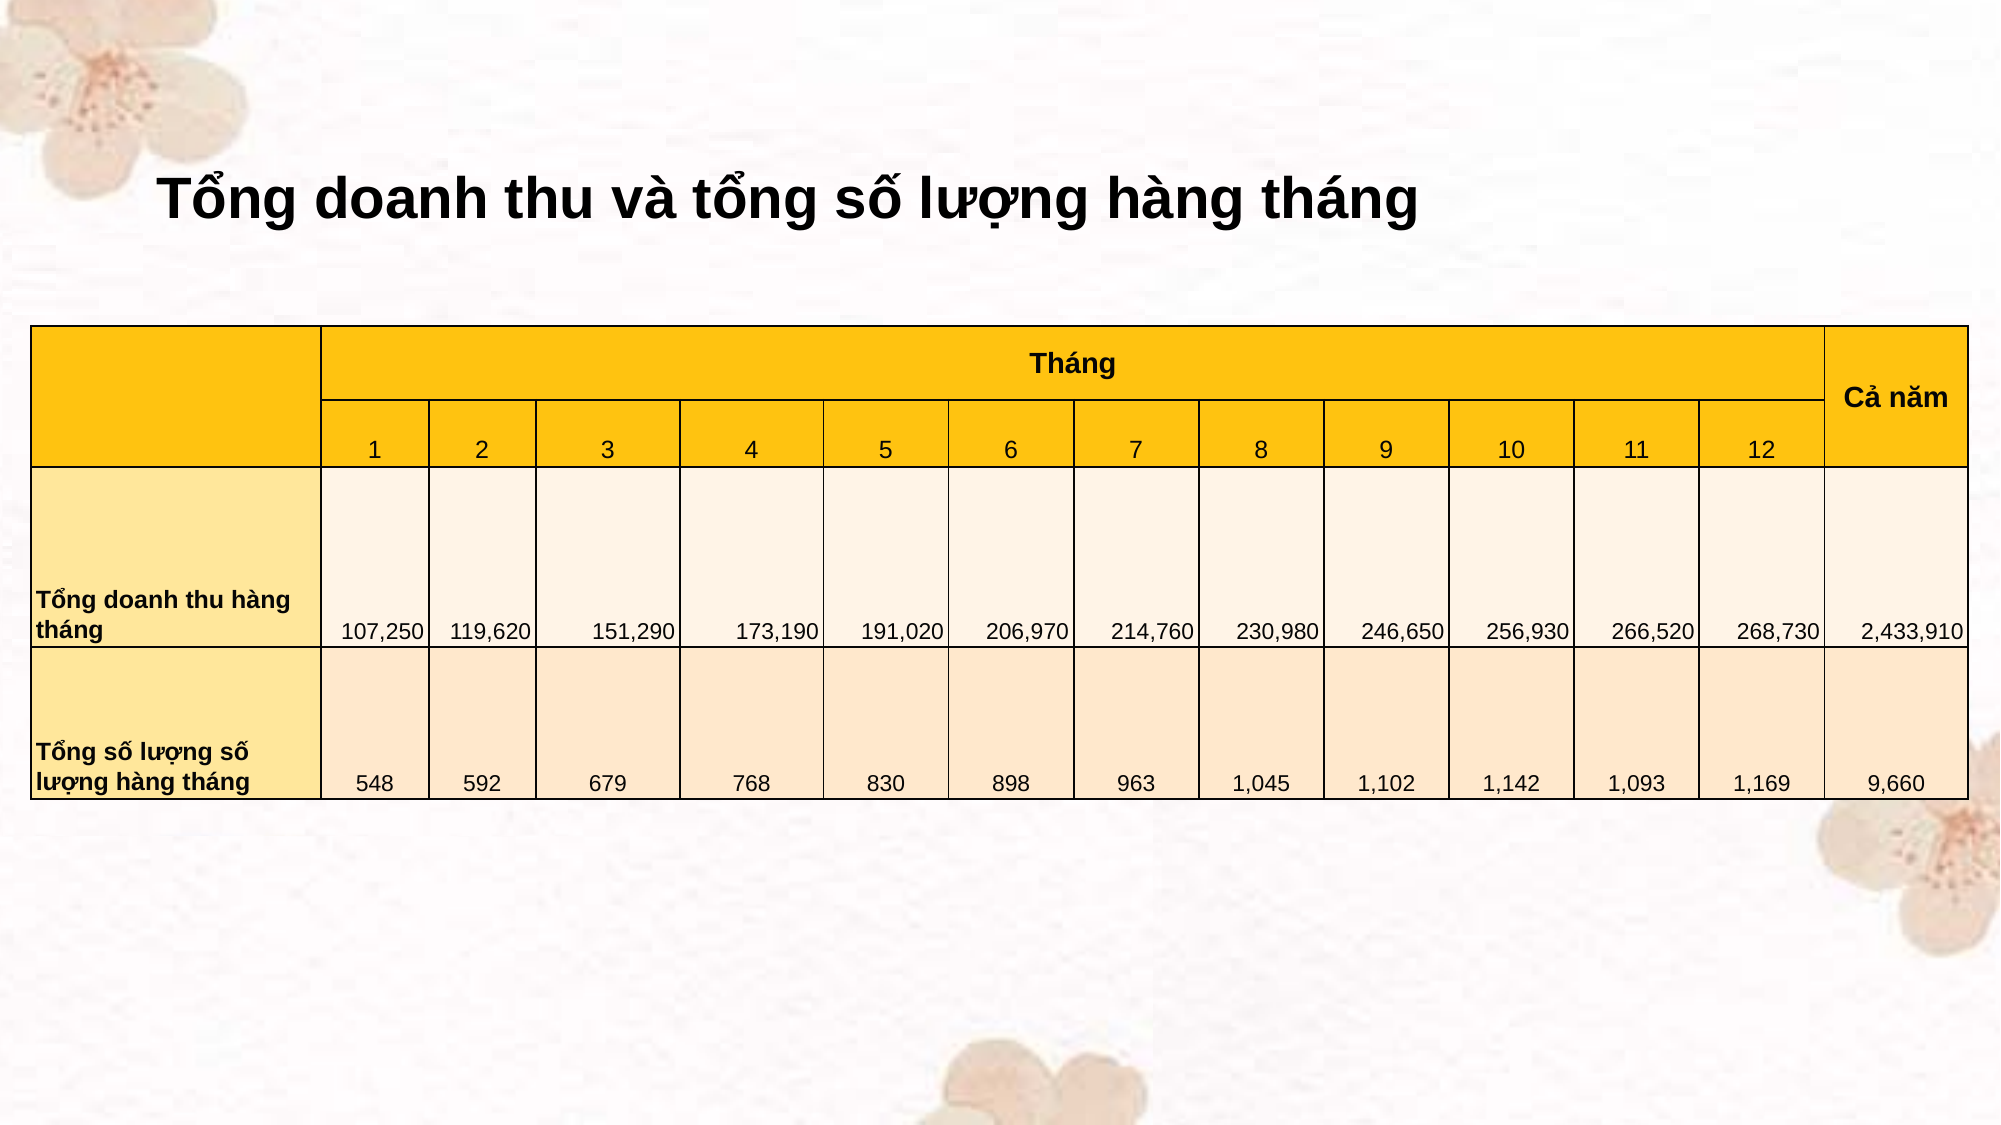

Tổng doanh thu và tổng số lượng hàng tháng
|  | Tháng |  |  |  |  |  |  |  |  |  |  |  | Cả năm |
| --- | --- | --- | --- | --- | --- | --- | --- | --- | --- | --- | --- | --- | --- |
|  | 1 | 2 | 3 | 4 | 5 | 6 | 7 | 8 | 9 | 10 | 11 | 12 |  |
| Tổng doanh thu hàng tháng | 107,250 | 119,620 | 151,290 | 173,190 | 191,020 | 206,970 | 214,760 | 230,980 | 246,650 | 256,930 | 266,520 | 268,730 | 2,433,910 |
| Tổng số lượng số lượng hàng tháng | 548 | 592 | 679 | 768 | 830 | 898 | 963 | 1,045 | 1,102 | 1,142 | 1,093 | 1,169 | 9,660 |